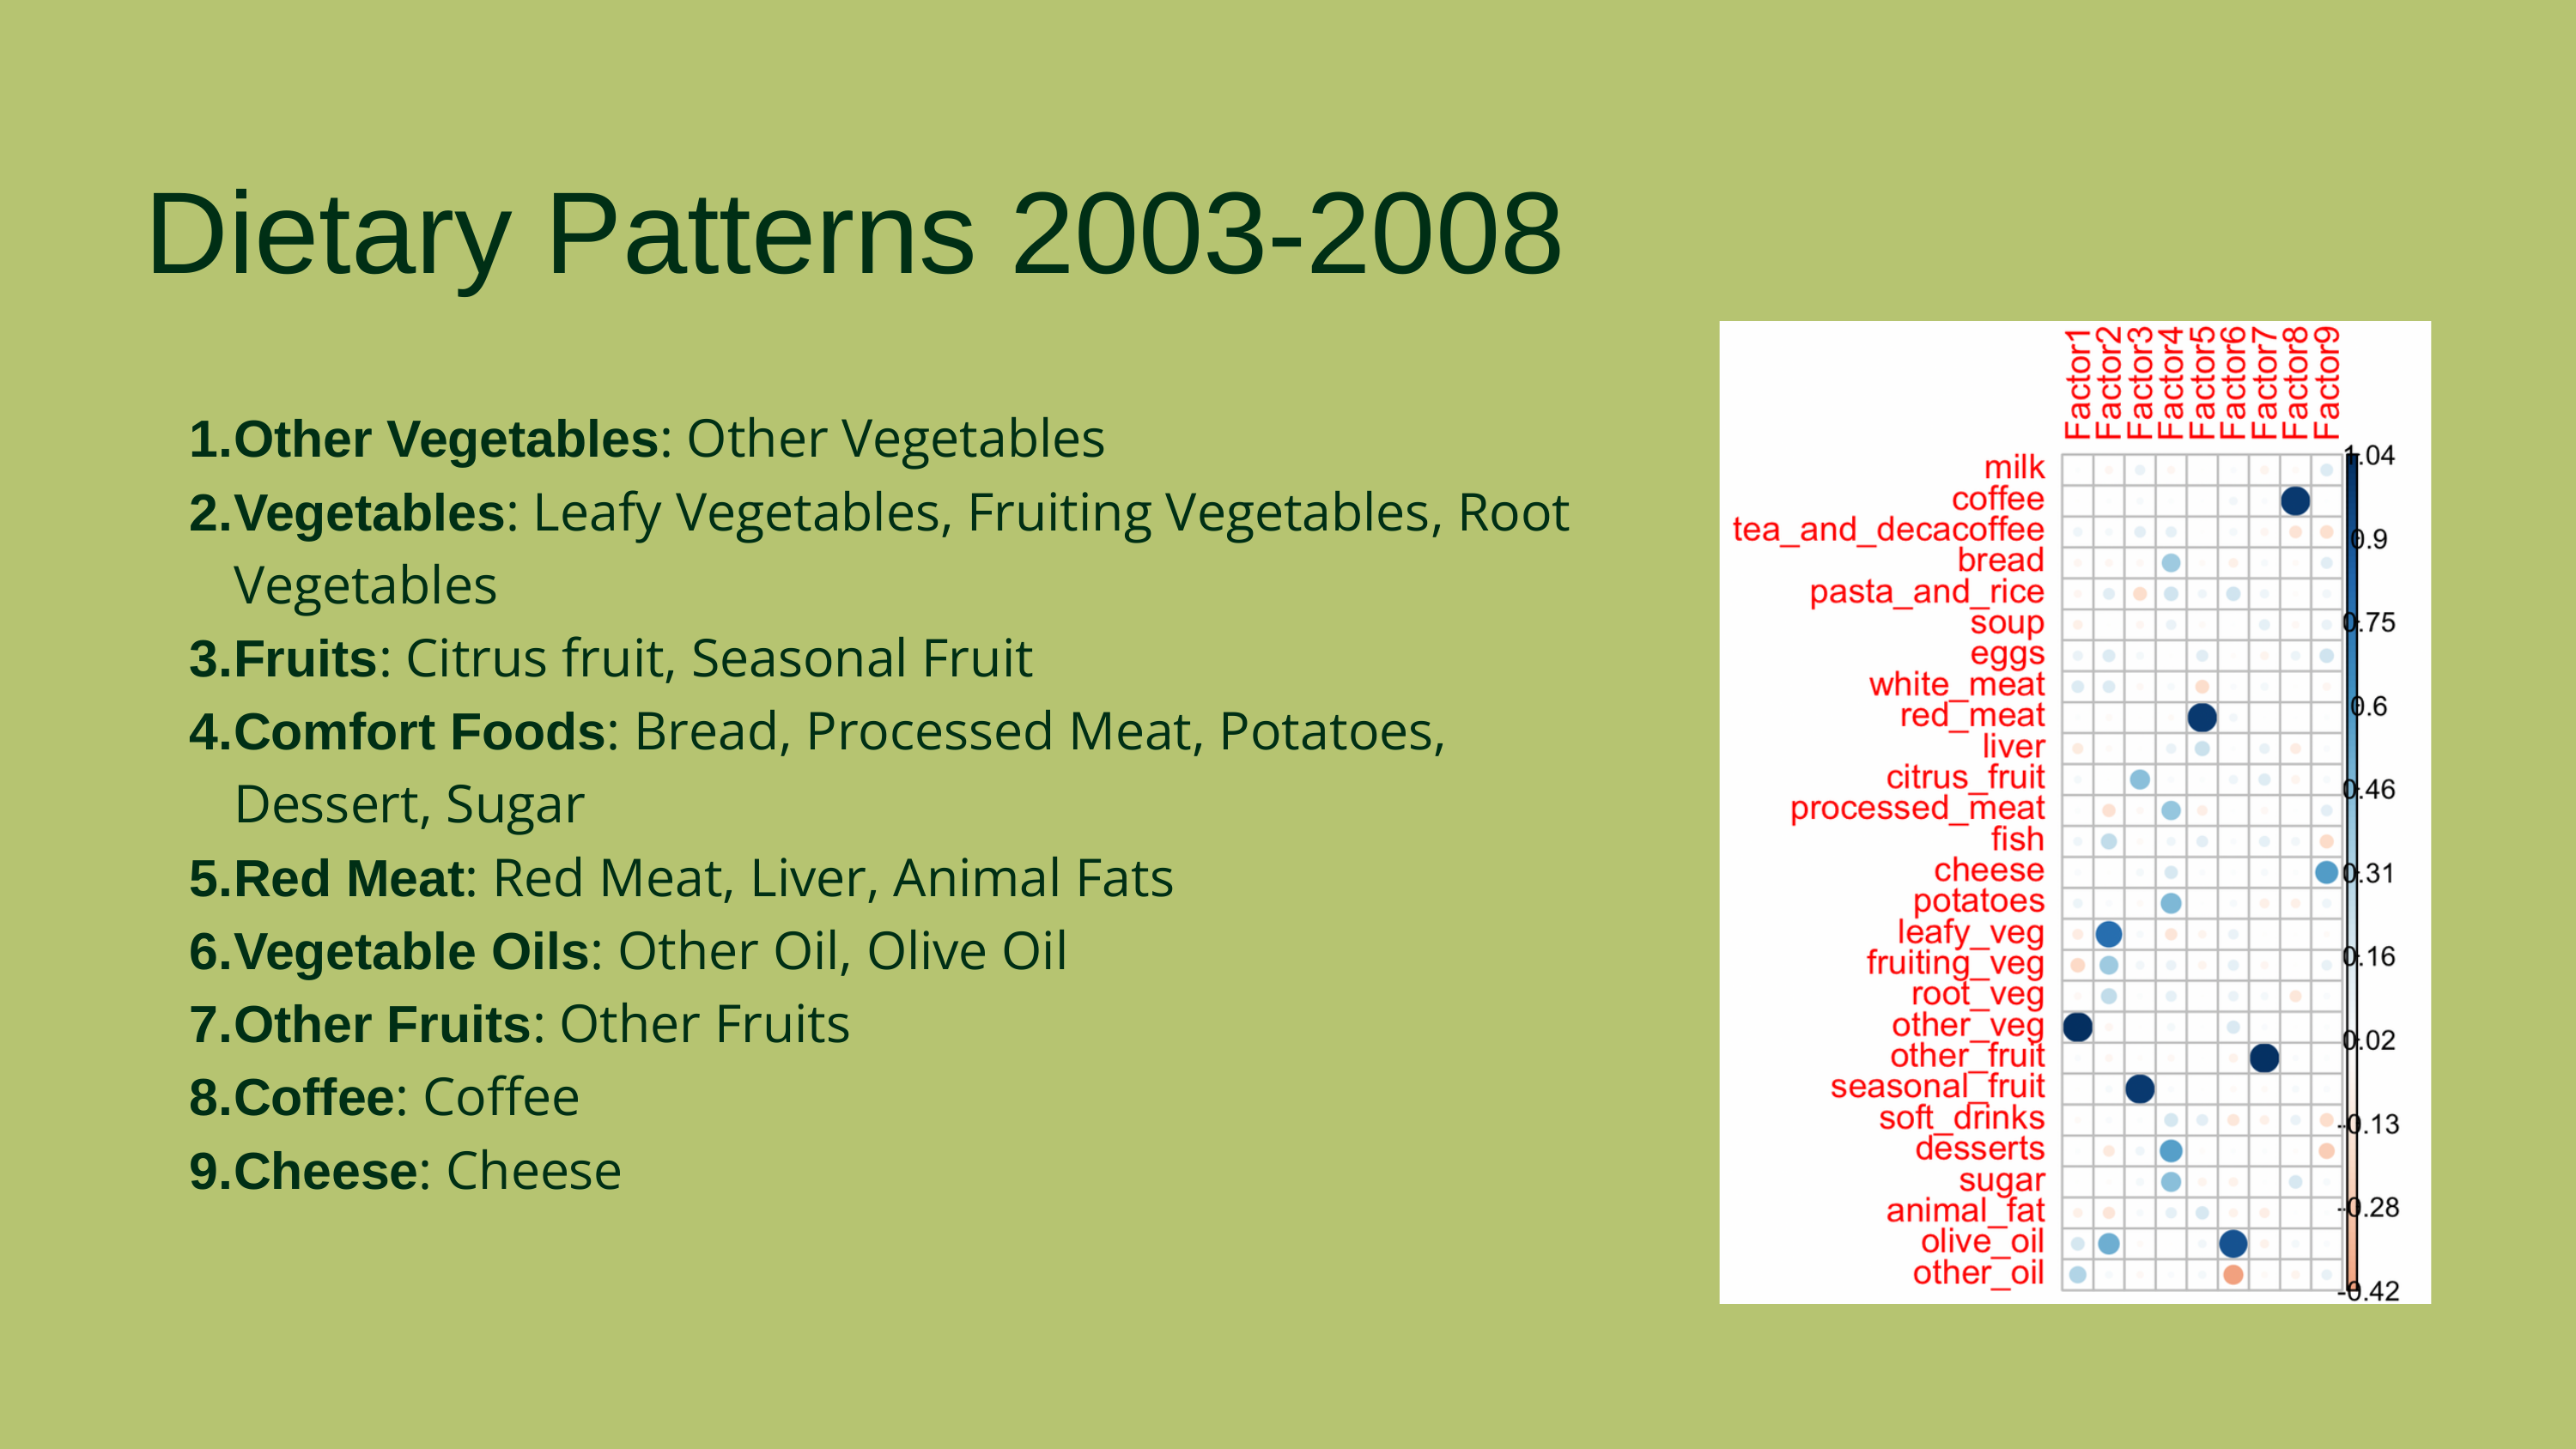

Dietary Patterns 2003-2008

Other Vegetables: Other Vegetables
Vegetables: Leafy Vegetables, Fruiting Vegetables, Root Vegetables
Fruits: Citrus fruit, Seasonal Fruit
Comfort Foods: Bread, Processed Meat, Potatoes, Dessert, Sugar
Red Meat: Red Meat, Liver, Animal Fats
Vegetable Oils: Other Oil, Olive Oil
Other Fruits: Other Fruits
Coffee: Coffee
Cheese: Cheese